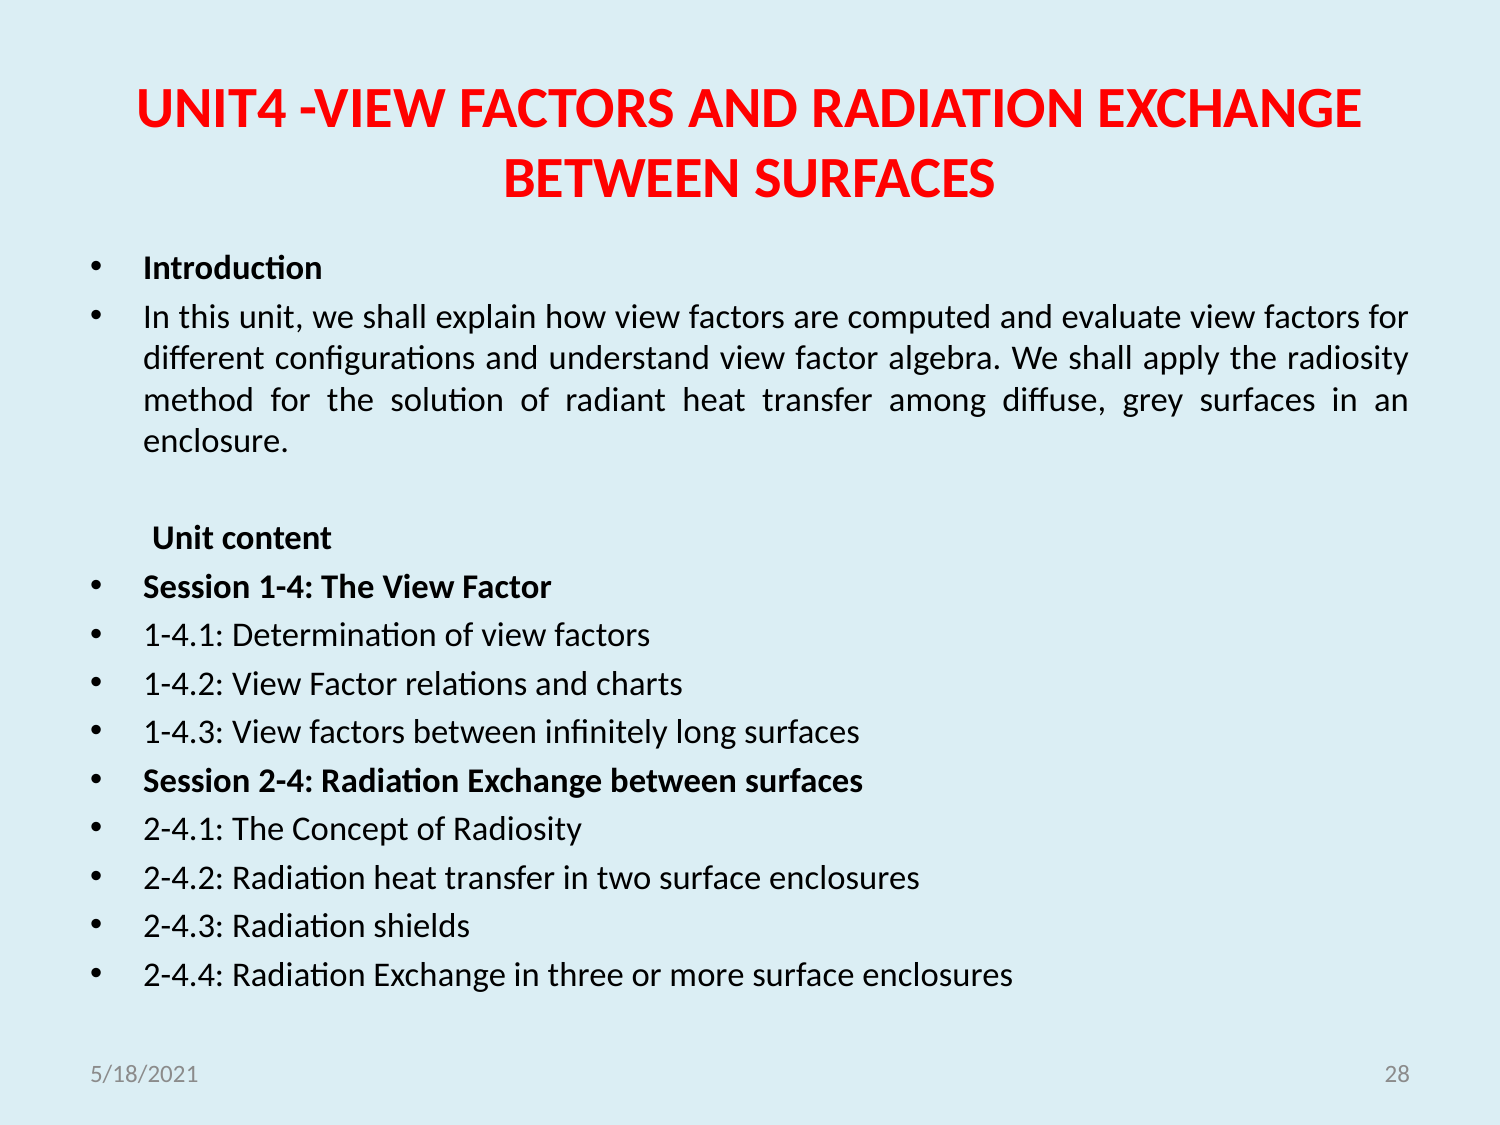

# UNIT4 -VIEW FACTORS AND RADIATION EXCHANGE BETWEEN SURFaces
Introduction
In this unit, we shall explain how view factors are computed and evaluate view factors for different configurations and understand view factor algebra. We shall apply the radiosity method for the solution of radiant heat transfer among diffuse, grey surfaces in an enclosure.

        Unit content
Session 1-4: The View Factor
1-4.1: Determination of view factors
1-4.2: View Factor relations and charts
1-4.3: View factors between infinitely long surfaces
Session 2-4: Radiation Exchange between surfaces
2-4.1: The Concept of Radiosity
2-4.2: Radiation heat transfer in two surface enclosures
2-4.3: Radiation shields
2-4.4: Radiation Exchange in three or more surface enclosures

5/18/2021
28